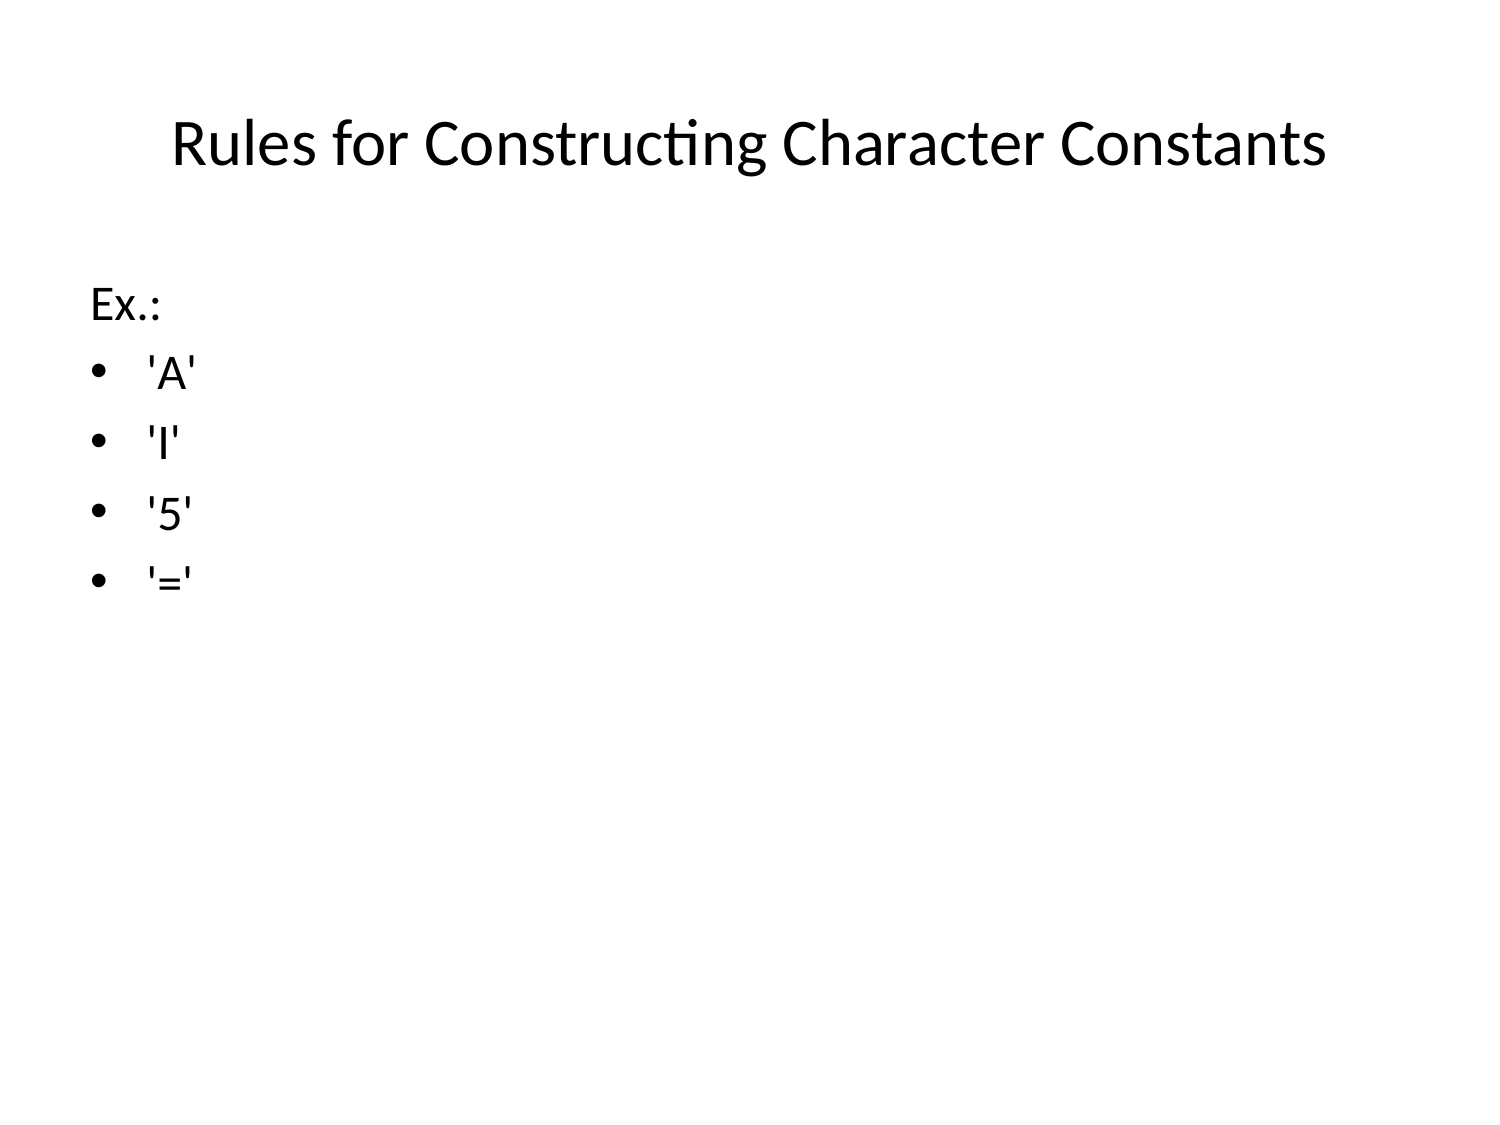

# Rules for Constructing Character Constants
Ex.:
'A'
'I'
'5'
'='